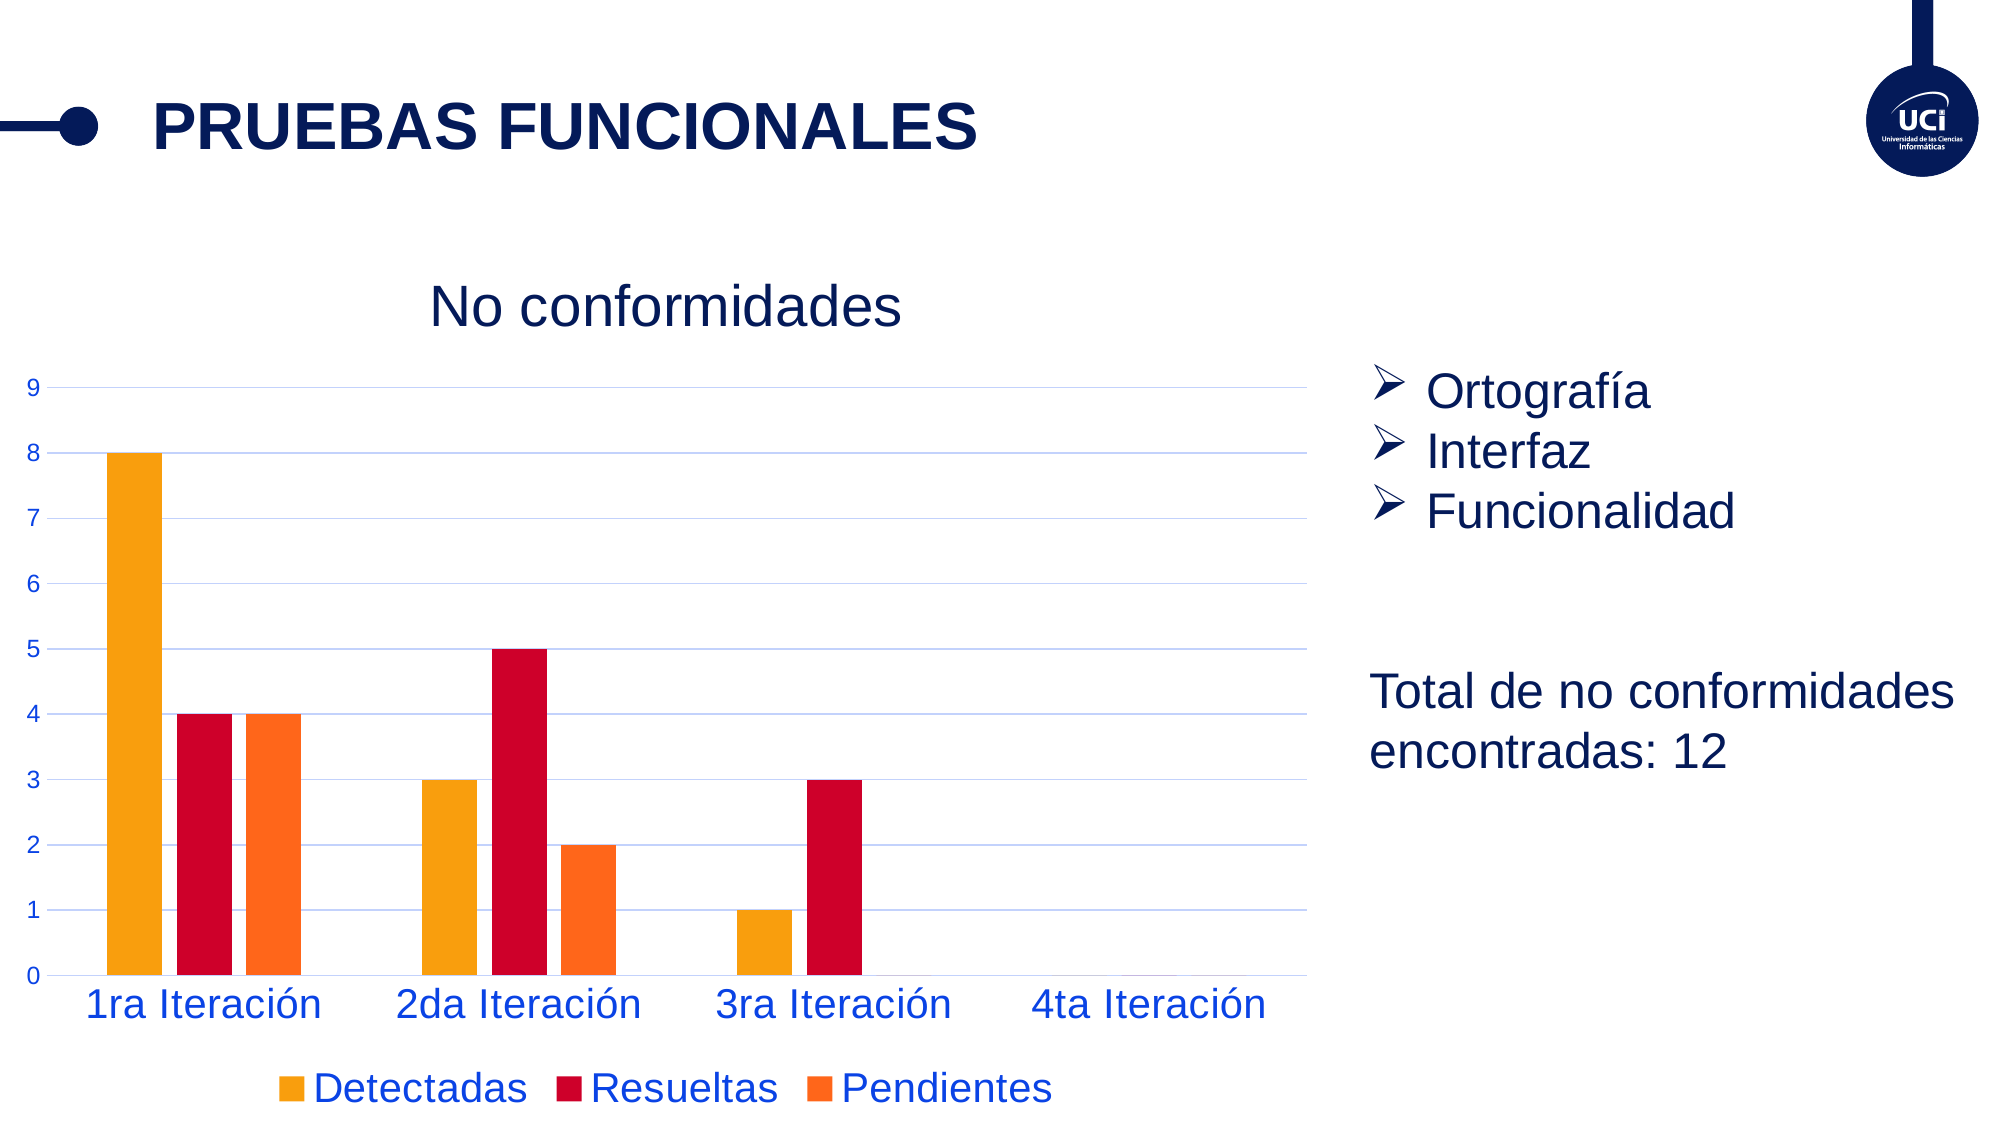

# PRUEBAS FUNCIONALES

### Chart: No conformidades

| Category | Detectadas | Resueltas | Pendientes |
|---|---|---|---|
| 1ra Iteración | 8.0 | 4.0 | 4.0 |
| 2da Iteración | 3.0 | 5.0 | 2.0 |
| 3ra Iteración | 1.0 | 3.0 | 0.0 |
| 4ta Iteración | 0.0 | 0.0 | 0.0 |
Ortografía
Interfaz
Funcionalidad

Total de no conformidades
encontradas: 12